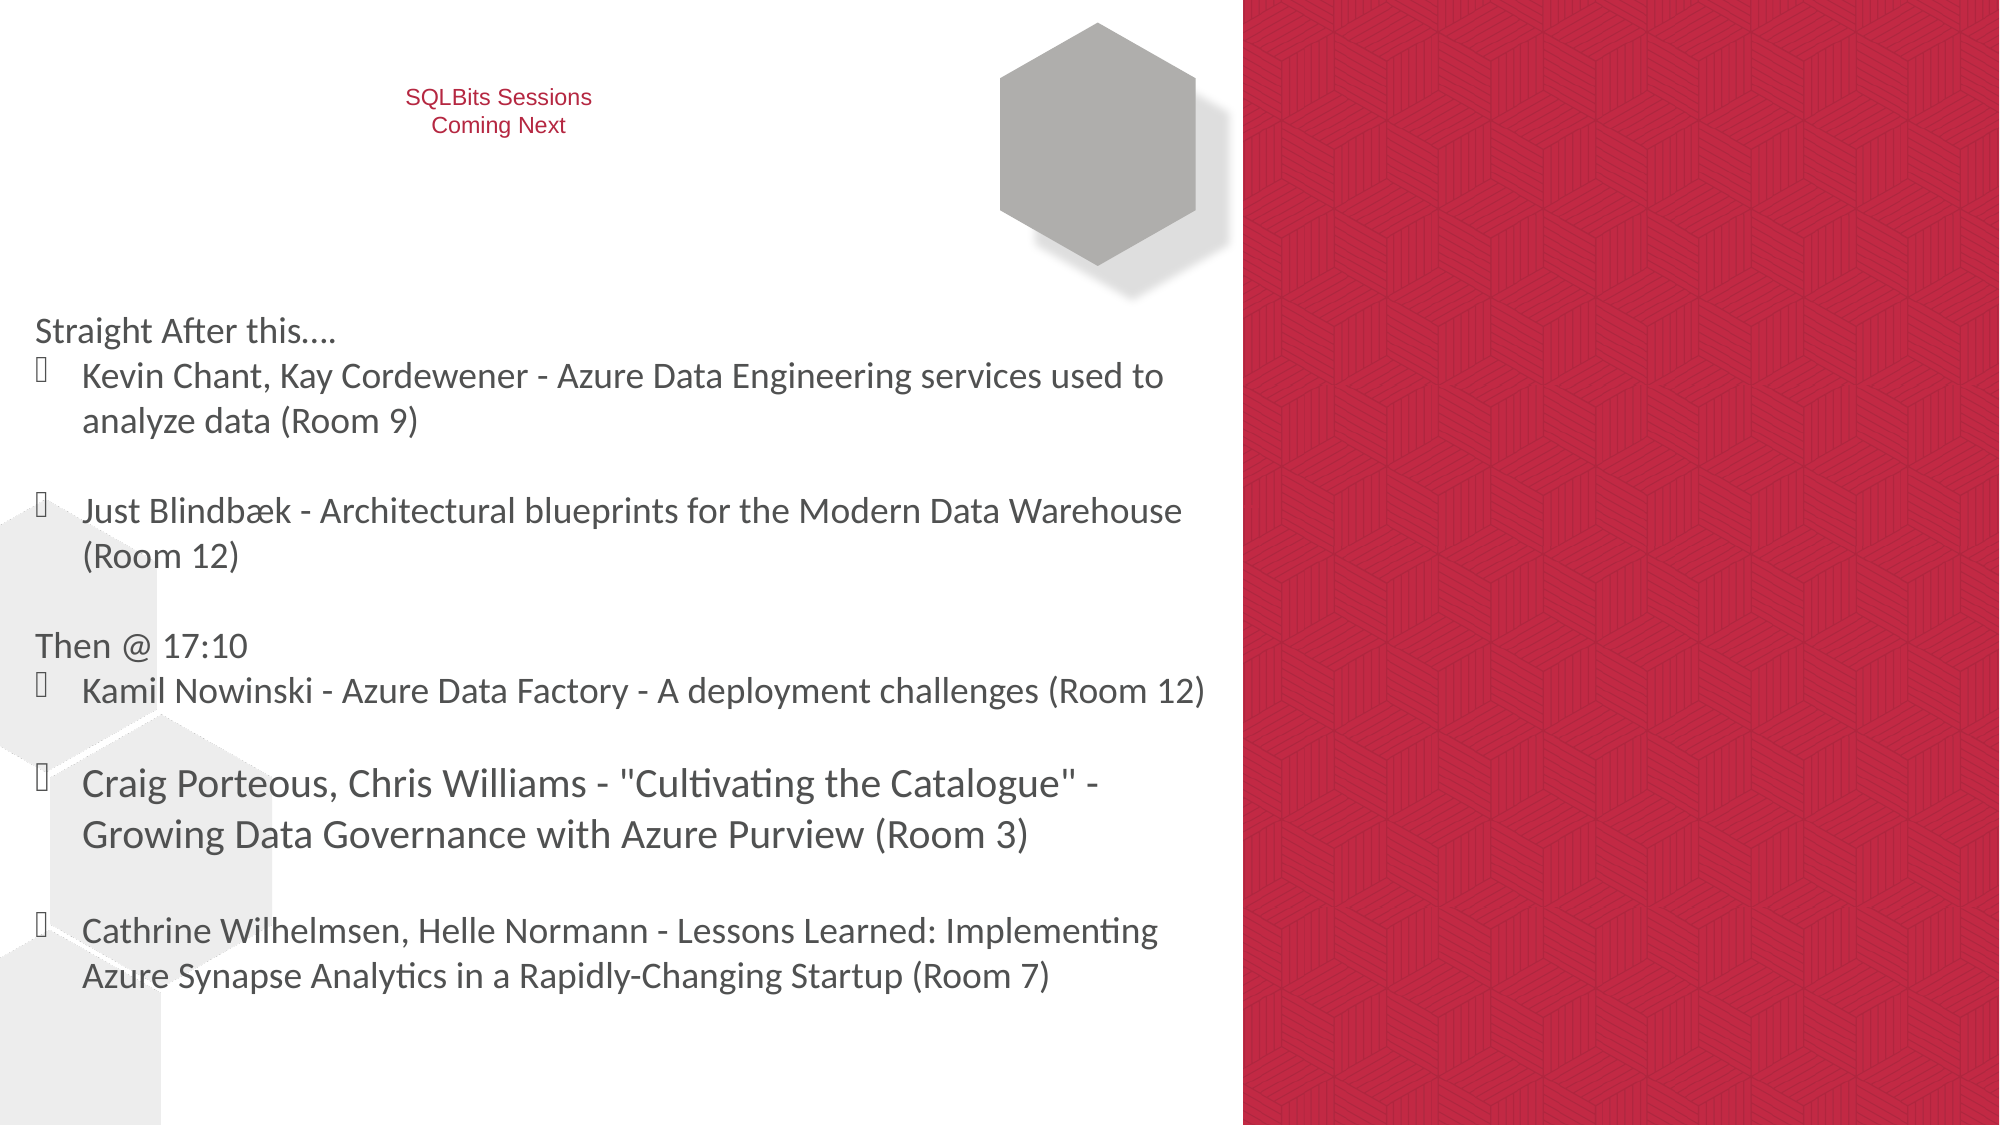

# SQLBits Sessions Coming Next
Straight After this….
Kevin Chant, Kay Cordewener - Azure Data Engineering services used to analyze data (Room 9)
Just Blindbæk - Architectural blueprints for the Modern Data Warehouse (Room 12)
Then @ 17:10
Kamil Nowinski - Azure Data Factory - A deployment challenges (Room 12)
Craig Porteous, Chris Williams - "Cultivating the Catalogue" - Growing Data Governance with Azure Purview (Room 3)
Cathrine Wilhelmsen, Helle Normann - Lessons Learned: Implementing Azure Synapse Analytics in a Rapidly-Changing Startup (Room 7)